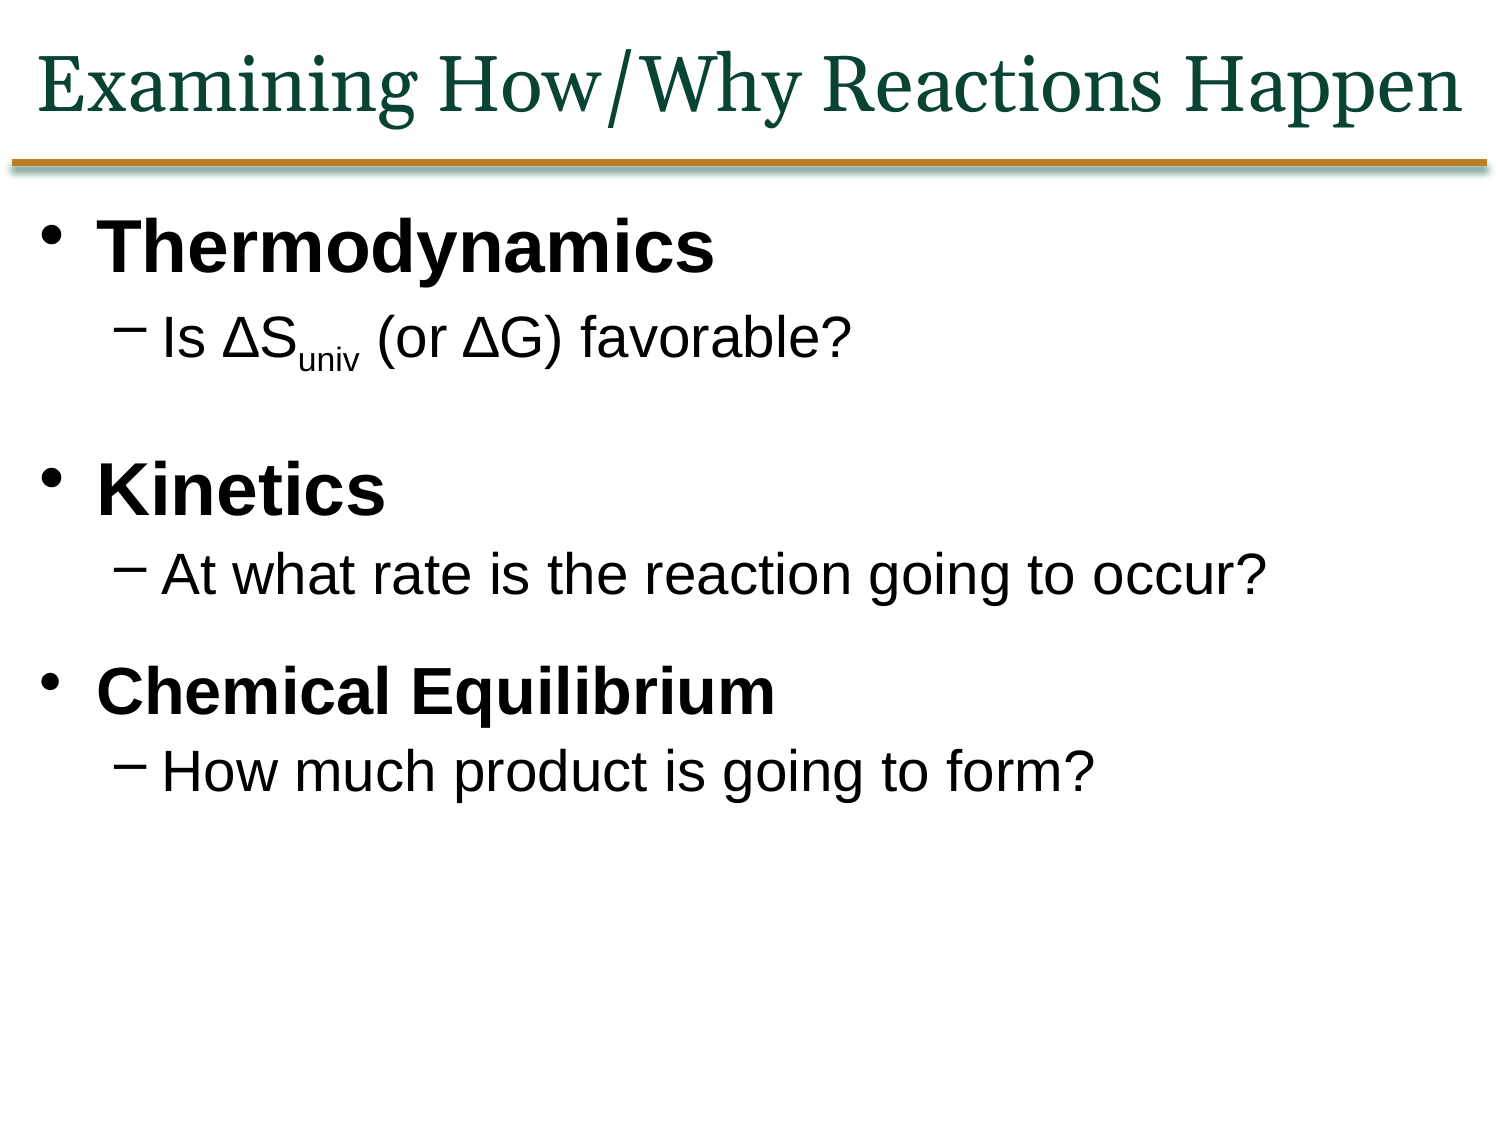

Examining How/Why Reactions Happen
Thermodynamics
Is ∆Suniv (or ∆G) favorable?

Kinetics
At what rate is the reaction going to occur?

Chemical Equilibrium
How much product is going to form?